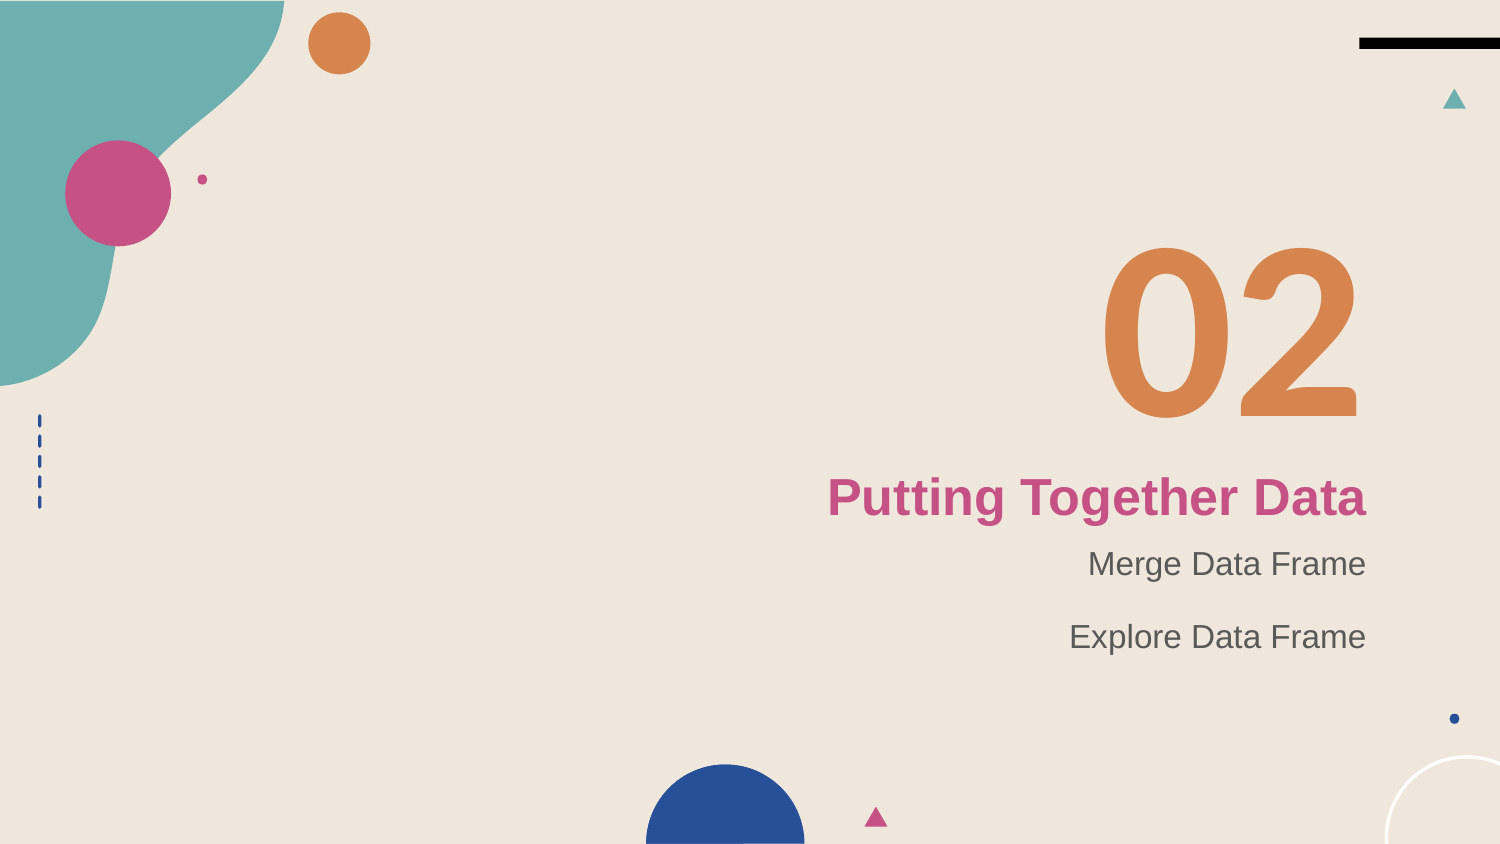

# 02

Putting Together Data
Merge Data Frame
Explore Data Frame